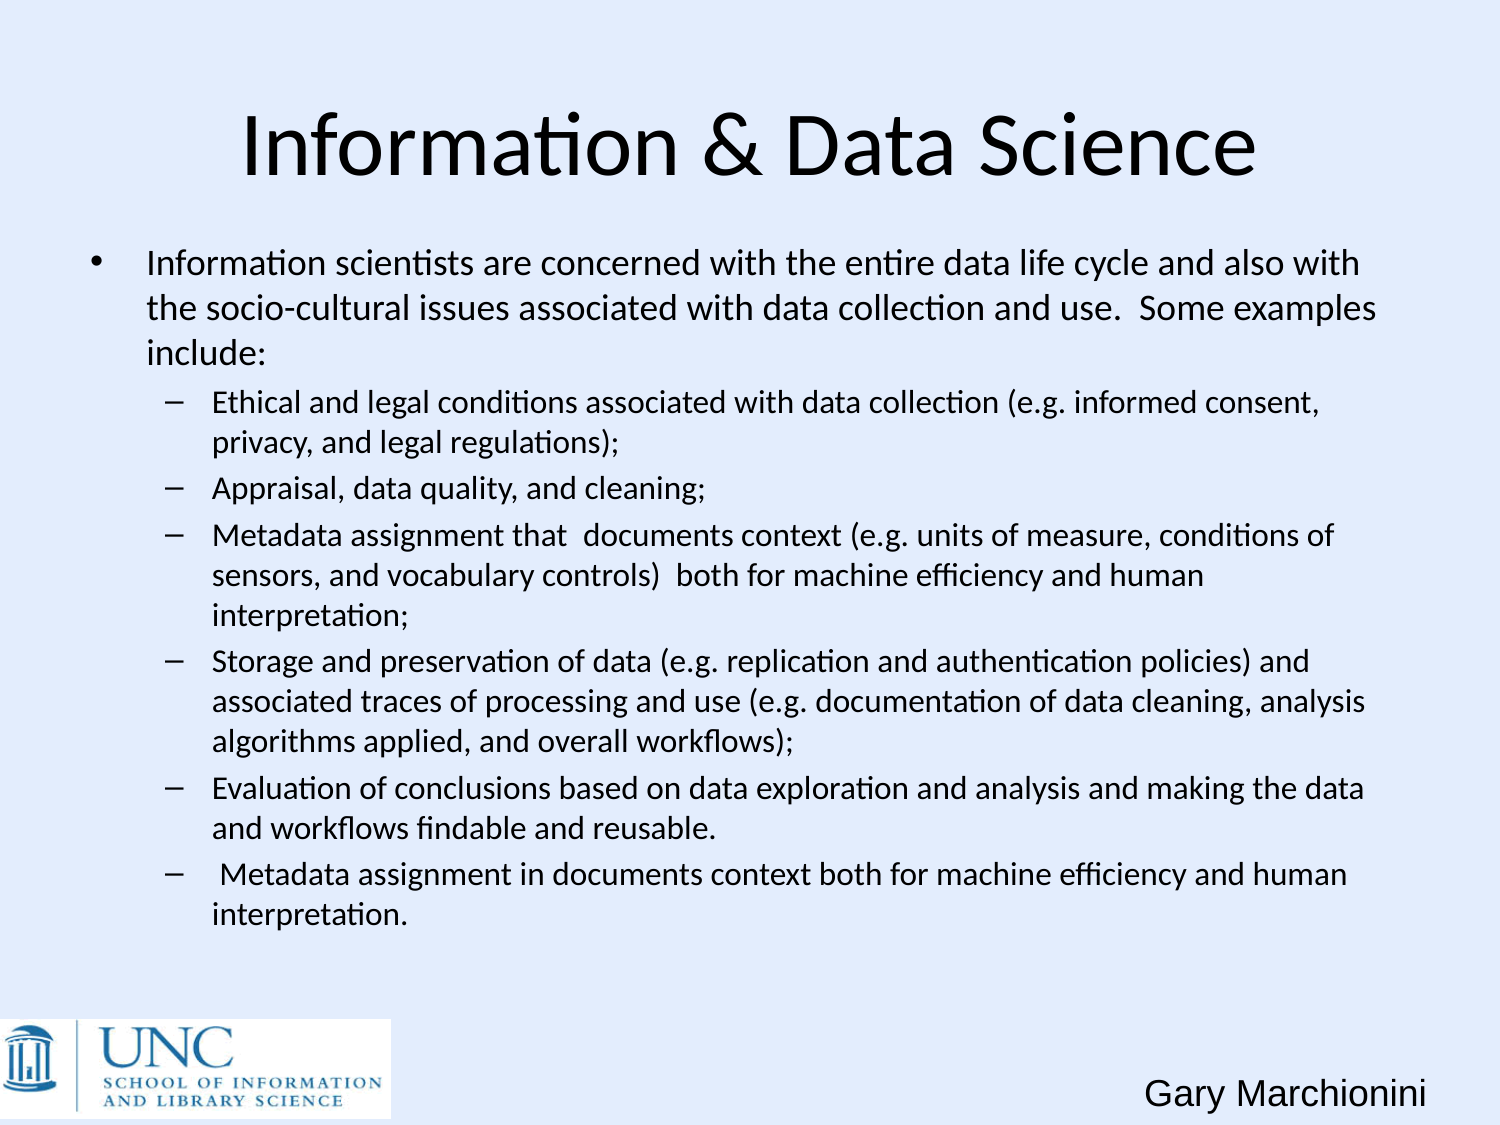

# Information & Data Science
Information scientists are concerned with the entire data life cycle and also with the socio-cultural issues associated with data collection and use.  Some examples include:
Ethical and legal conditions associated with data collection (e.g. informed consent, privacy, and legal regulations);
Appraisal, data quality, and cleaning;
Metadata assignment that  documents context (e.g. units of measure, conditions of sensors, and vocabulary controls)  both for machine efficiency and human interpretation;
Storage and preservation of data (e.g. replication and authentication policies) and associated traces of processing and use (e.g. documentation of data cleaning, analysis algorithms applied, and overall workflows);
Evaluation of conclusions based on data exploration and analysis and making the data and workflows findable and reusable.
 Metadata assignment in documents context both for machine efficiency and human interpretation.